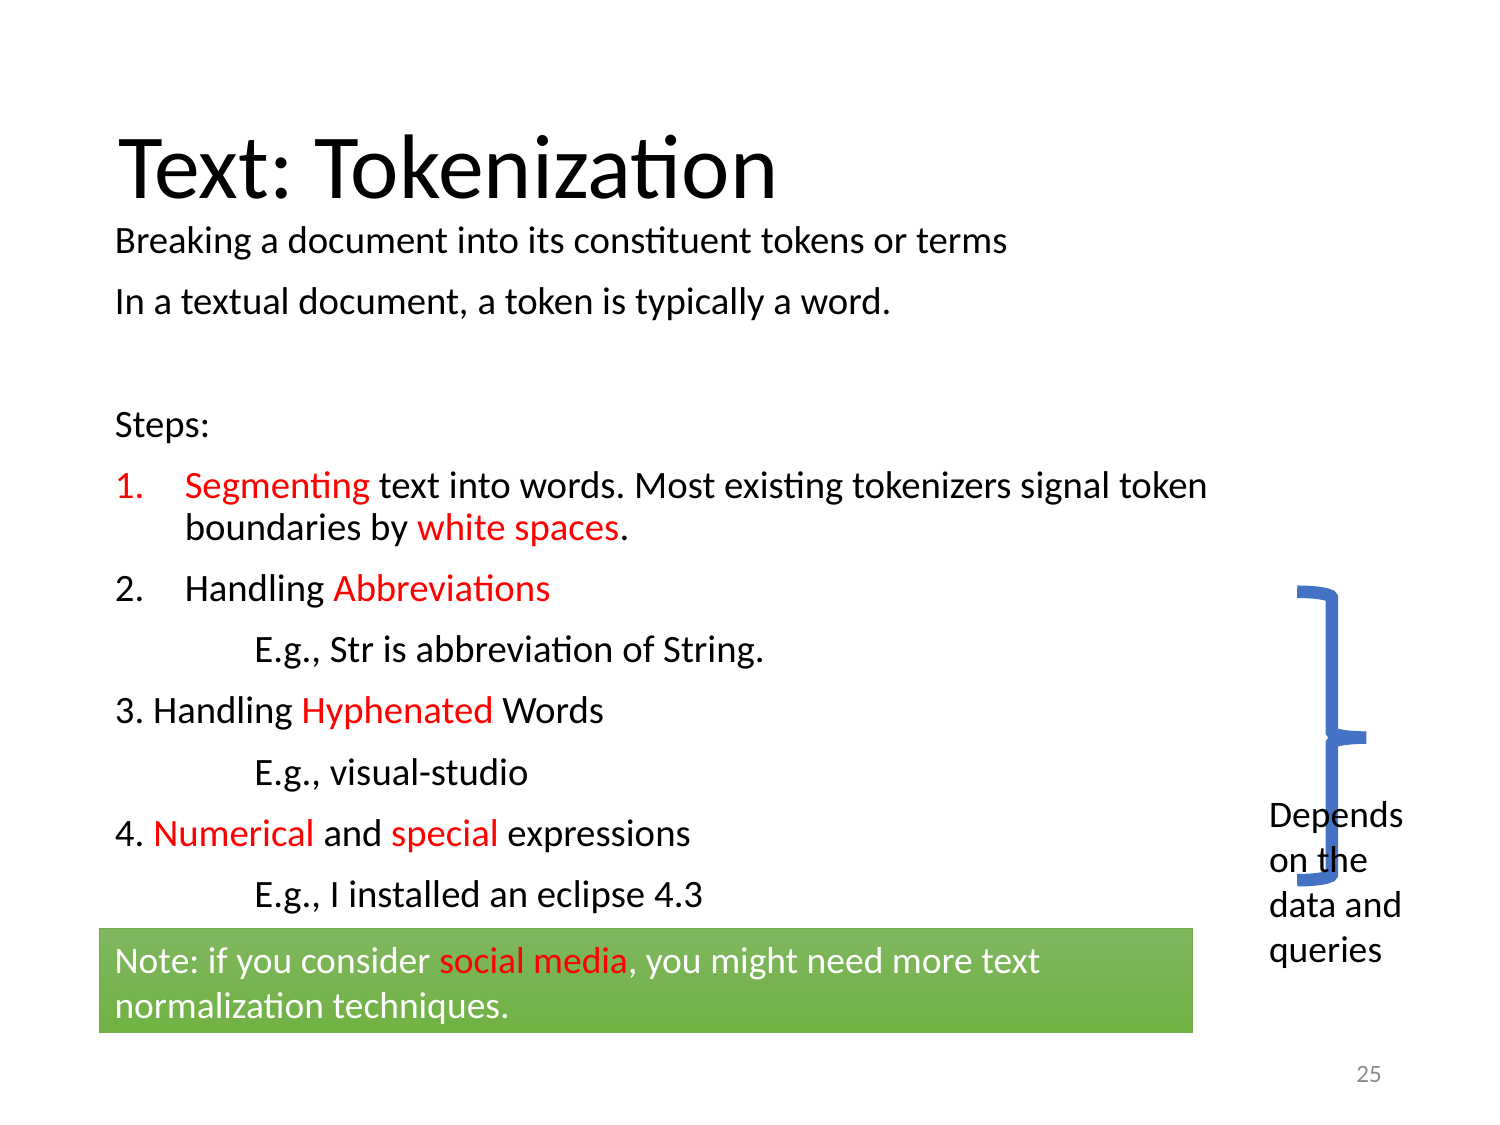

# Text: Tokenization
Breaking a document into its constituent tokens or terms
In a textual document, a token is typically a word.

Steps:
Segmenting text into words. Most existing tokenizers signal token boundaries by white spaces.
Handling Abbreviations
	E.g., Str is abbreviation of String.
3. Handling Hyphenated Words
	E.g., visual-studio
4. Numerical and special expressions
	E.g., I installed an eclipse 4.3

Depends on the data and queries
Note: if you consider social media, you might need more text normalization techniques.
25